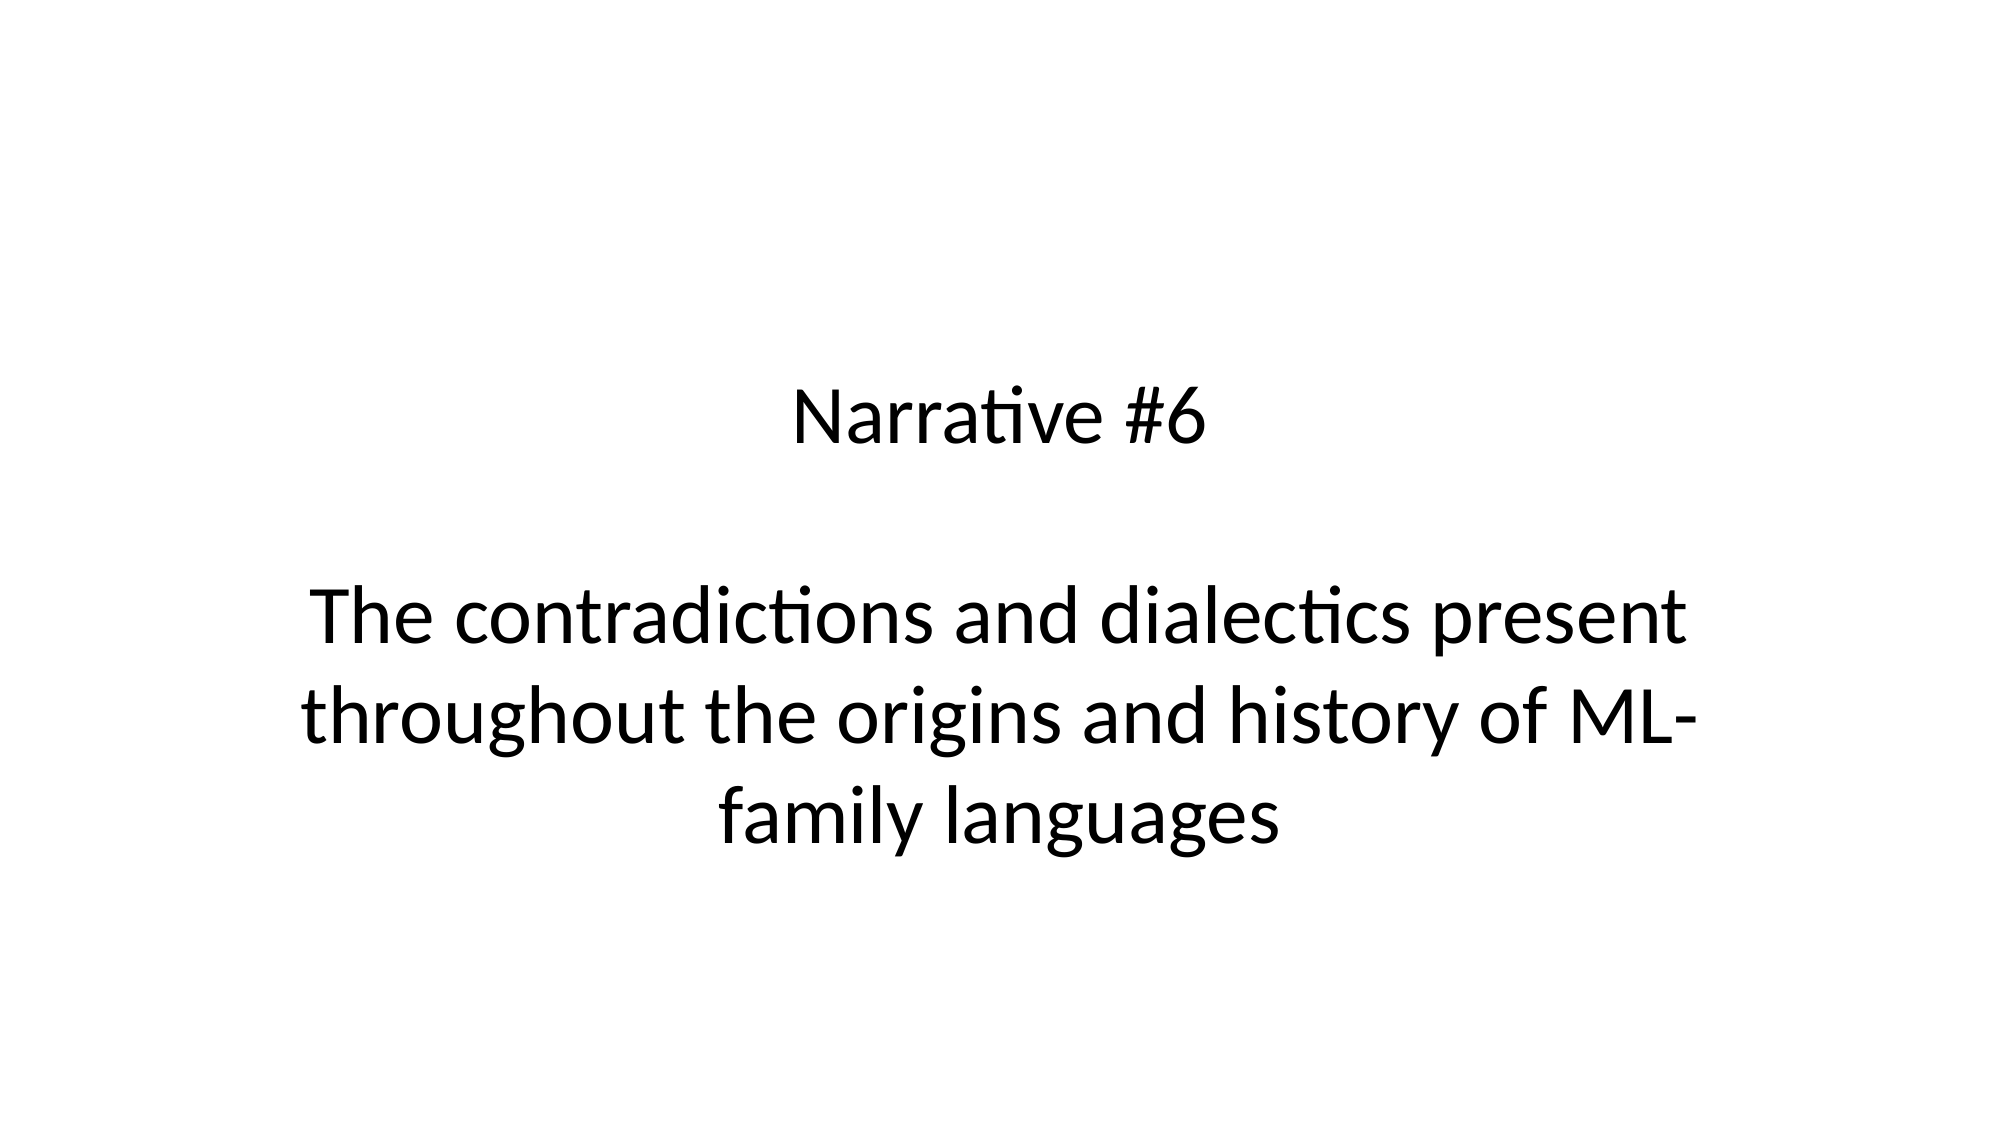

Narrative #6

The contradictions and dialectics present throughout the origins and history of ML-family languages